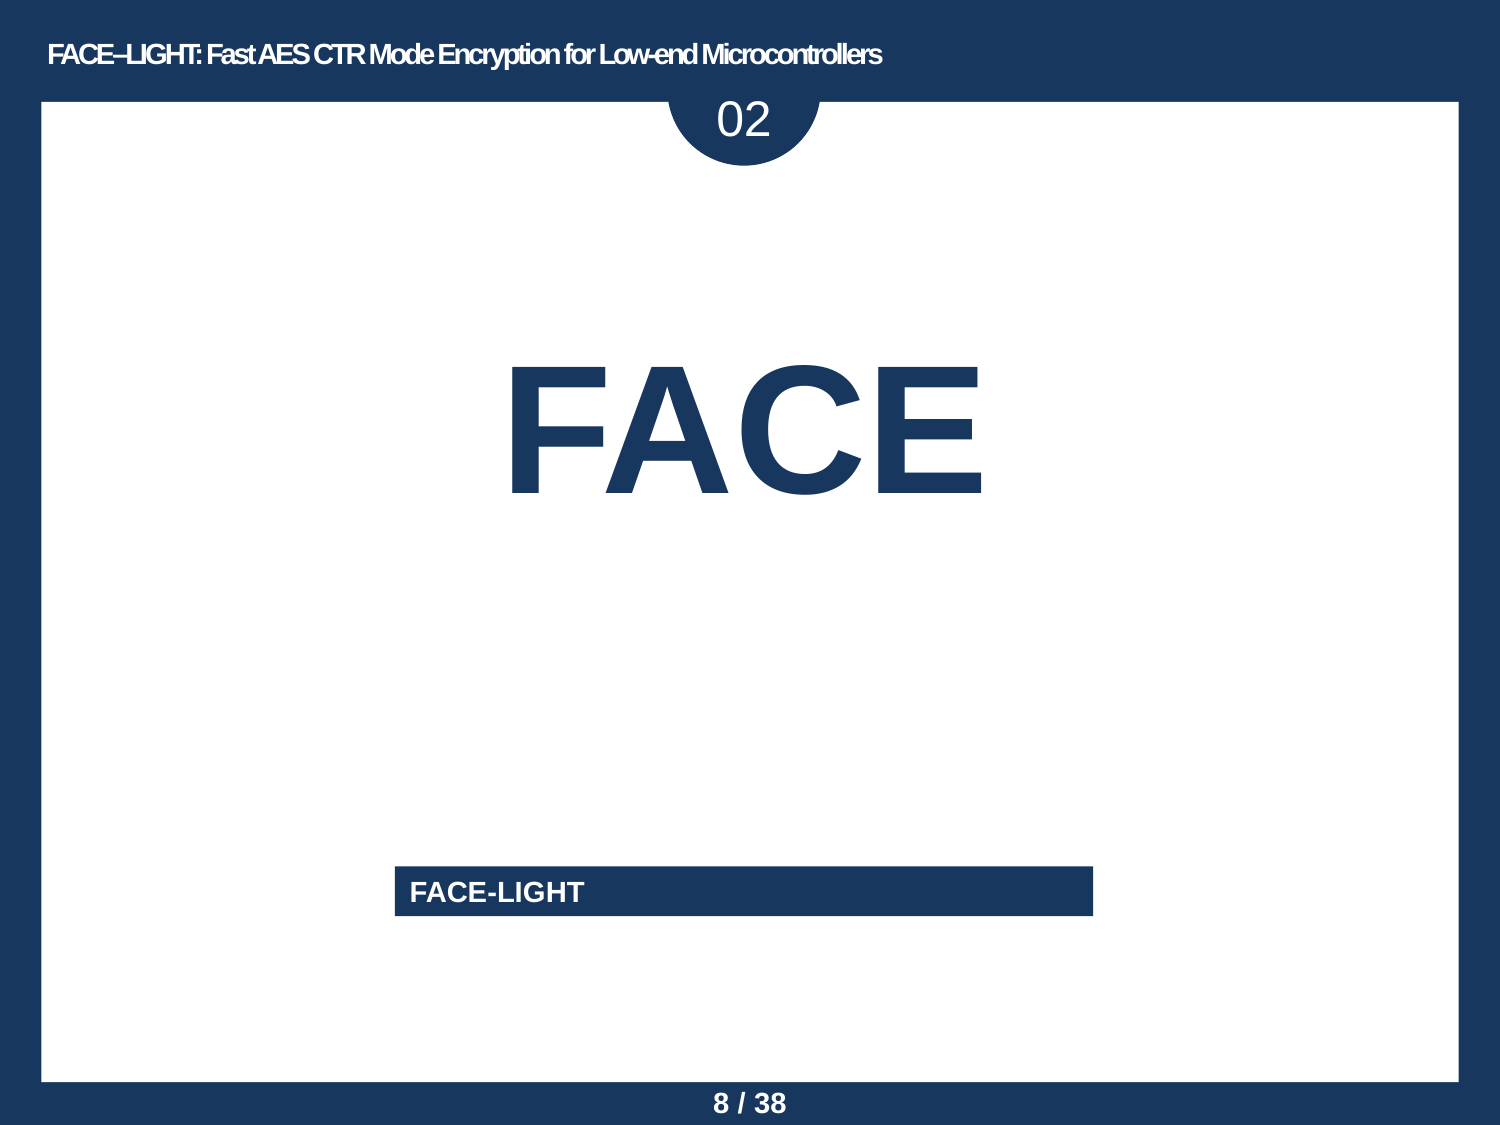

FACE–LIGHT: Fast AES CTR Mode Encryption for Low-end Microcontrollers
02
FACE
FACE-LIGHT